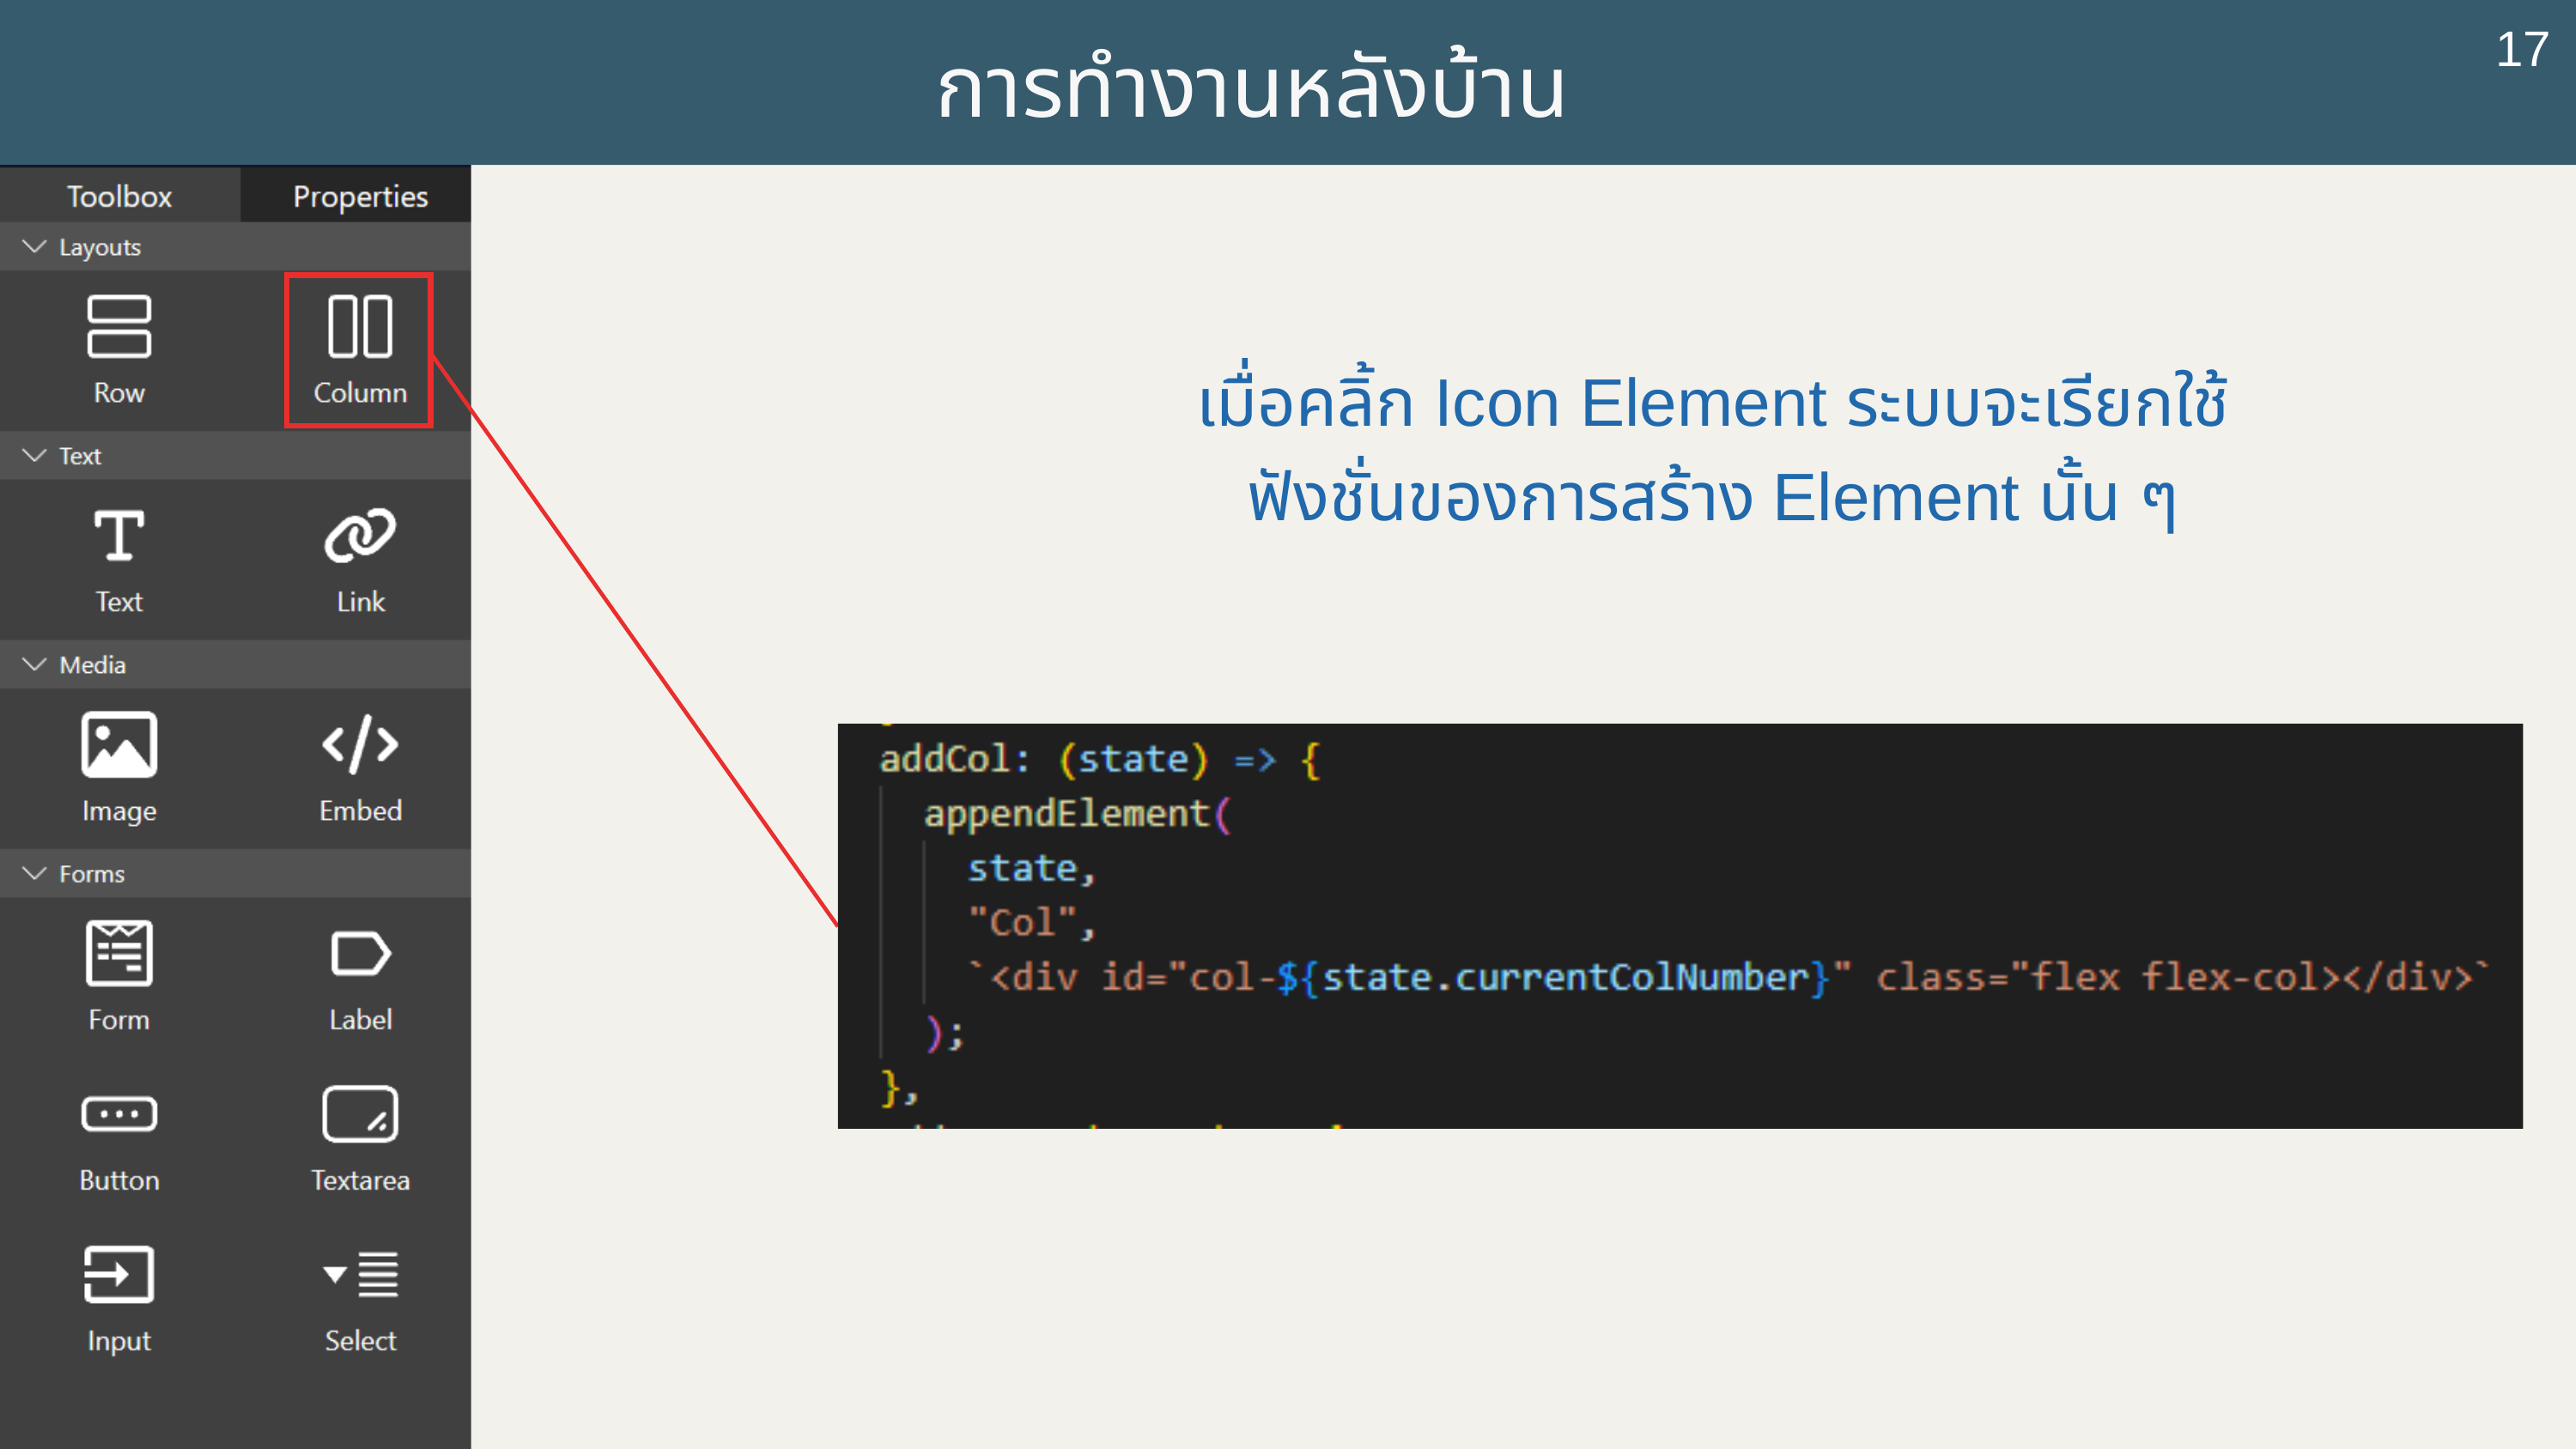

17
6
การทำงานหลังบ้าน

เมื่อคลิ้ก Icon Element ระบบจะเรียกใช้ฟังชั่นของการสร้าง Element นั้น ๆ